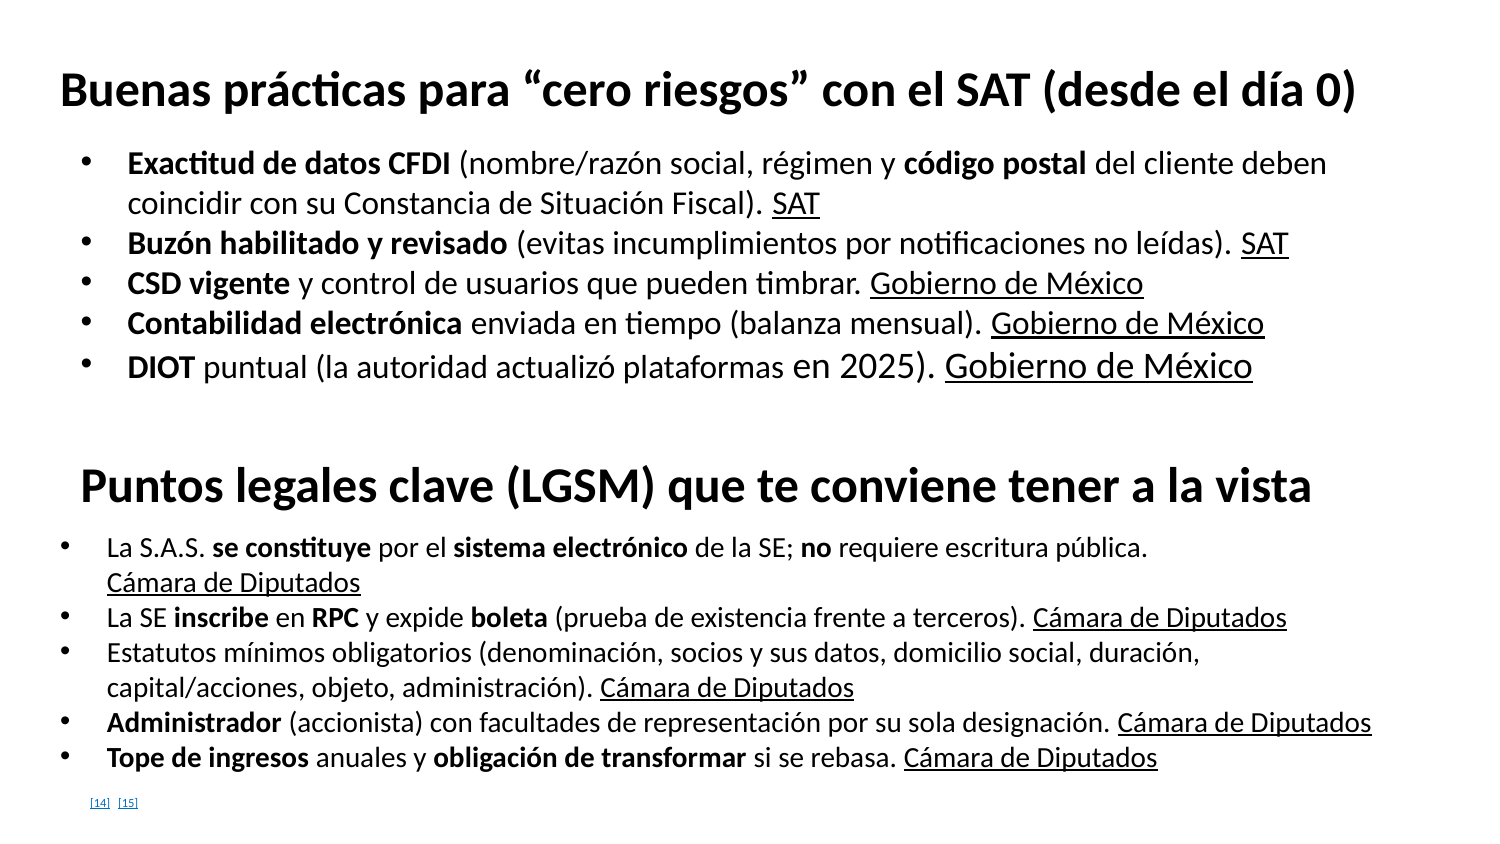

Buenas prácticas para “cero riesgos” con el SAT (desde el día 0)
Exactitud de datos CFDI (nombre/razón social, régimen y código postal del cliente deben coincidir con su Constancia de Situación Fiscal). SAT
Buzón habilitado y revisado (evitas incumplimientos por notificaciones no leídas). SAT
CSD vigente y control de usuarios que pueden timbrar. Gobierno de México
Contabilidad electrónica enviada en tiempo (balanza mensual). Gobierno de México
DIOT puntual (la autoridad actualizó plataformas en 2025). Gobierno de México
Puntos legales clave (LGSM) que te conviene tener a la vista
La S.A.S. se constituye por el sistema electrónico de la SE; no requiere escritura pública. Cámara de Diputados
La SE inscribe en RPC y expide boleta (prueba de existencia frente a terceros). Cámara de Diputados
Estatutos mínimos obligatorios (denominación, socios y sus datos, domicilio social, duración, capital/acciones, objeto, administración). Cámara de Diputados
Administrador (accionista) con facultades de representación por su sola designación. Cámara de Diputados
Tope de ingresos anuales y obligación de transformar si se rebasa. Cámara de Diputados
[14]   [15]